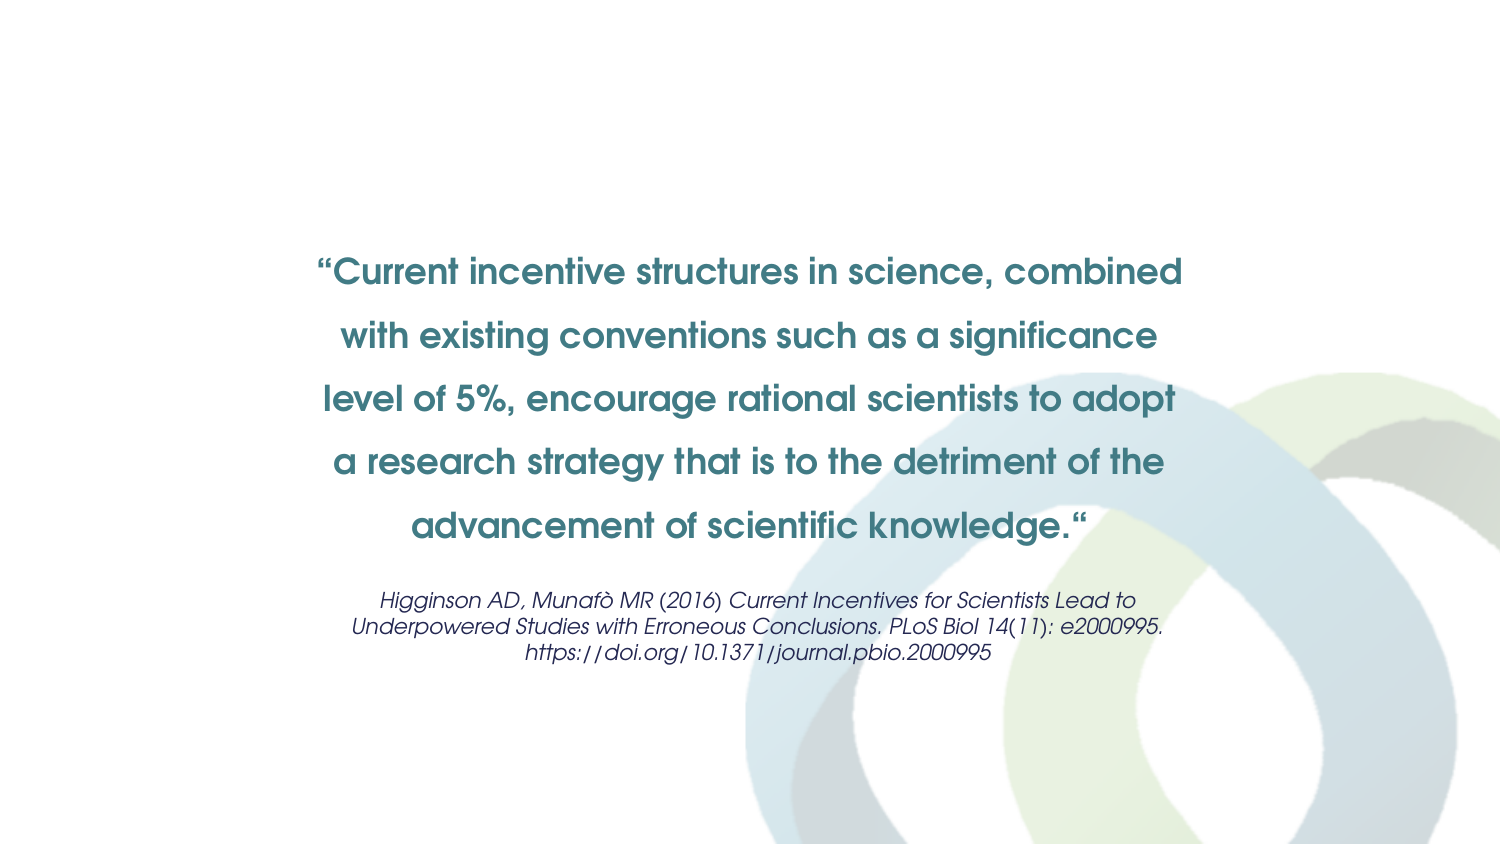

“Current incentive structures in science, combined with existing conventions such as a significance level of 5%, encourage rational scientists to adopt a research strategy that is to the detriment of the advancement of scientific knowledge.“
Higginson AD, Munafò MR (2016) Current Incentives for Scientists Lead to Underpowered Studies with Erroneous Conclusions. PLoS Biol 14(11): e2000995. https://doi.org/10.1371/journal.pbio.2000995